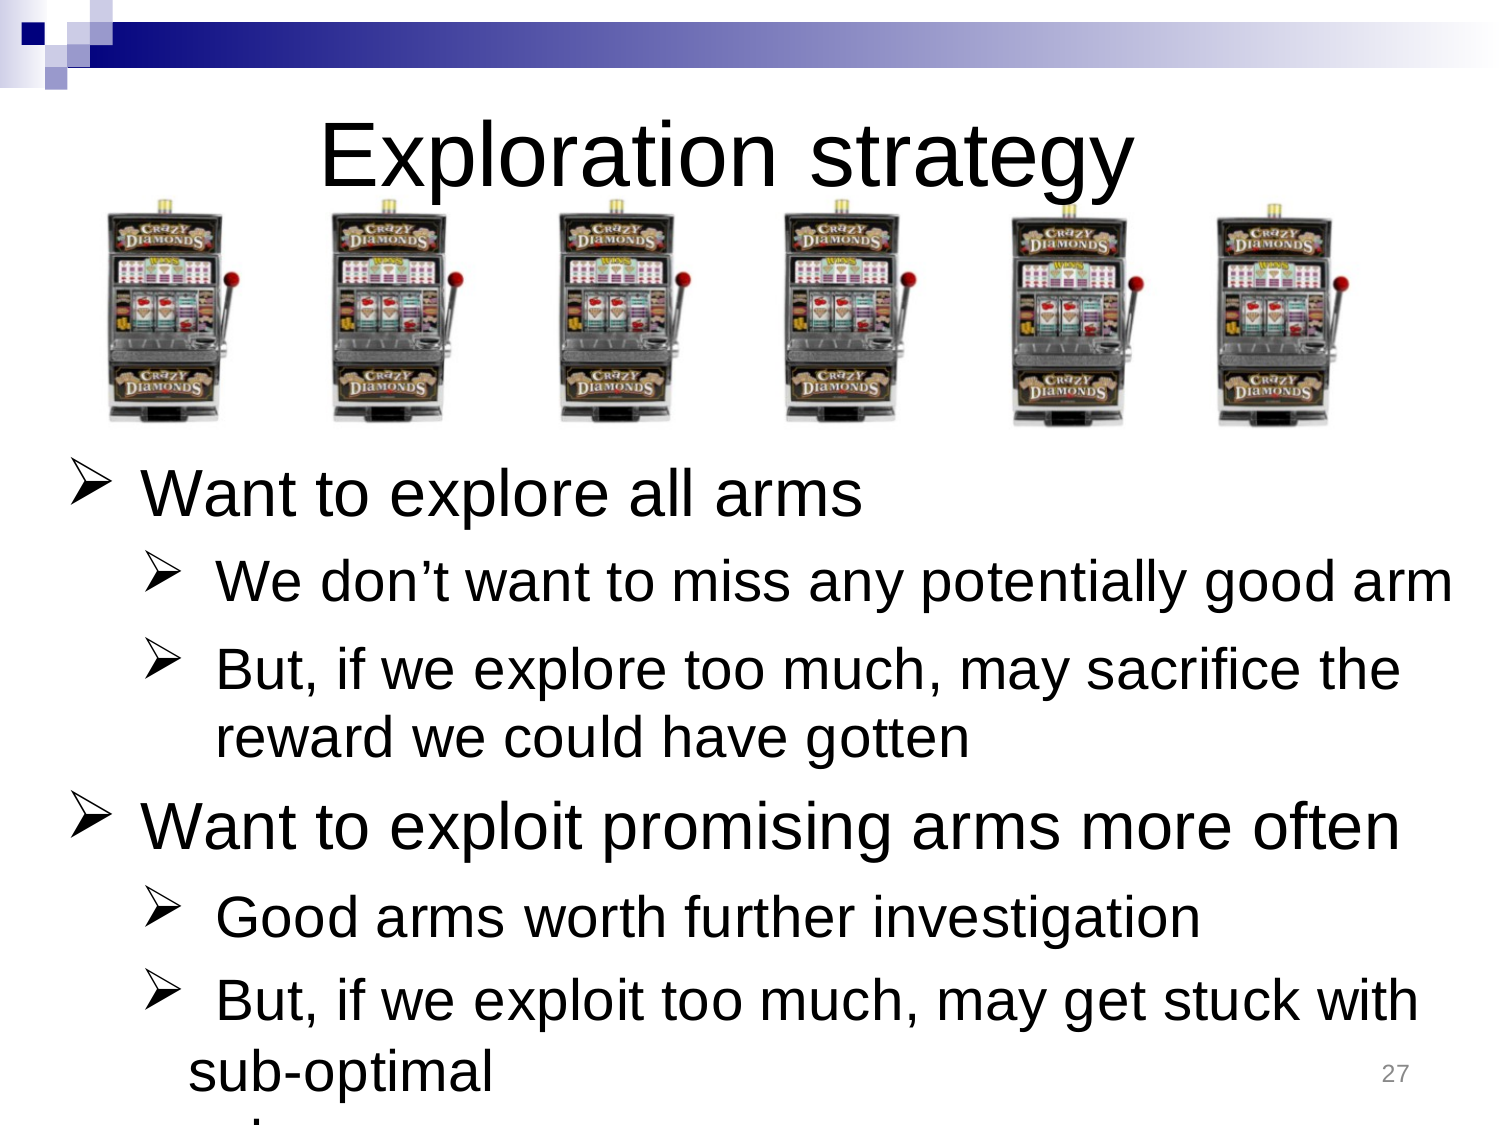

# Exploration strategy

Want to explore all arms

We don’t want to miss any potentially good arm

But, if we explore too much, may sacrifice the reward we could have gotten

Want to exploit promising arms more often

Good arms worth further investigation

But, if we exploit too much, may get stuck with
sub-optimal values
27